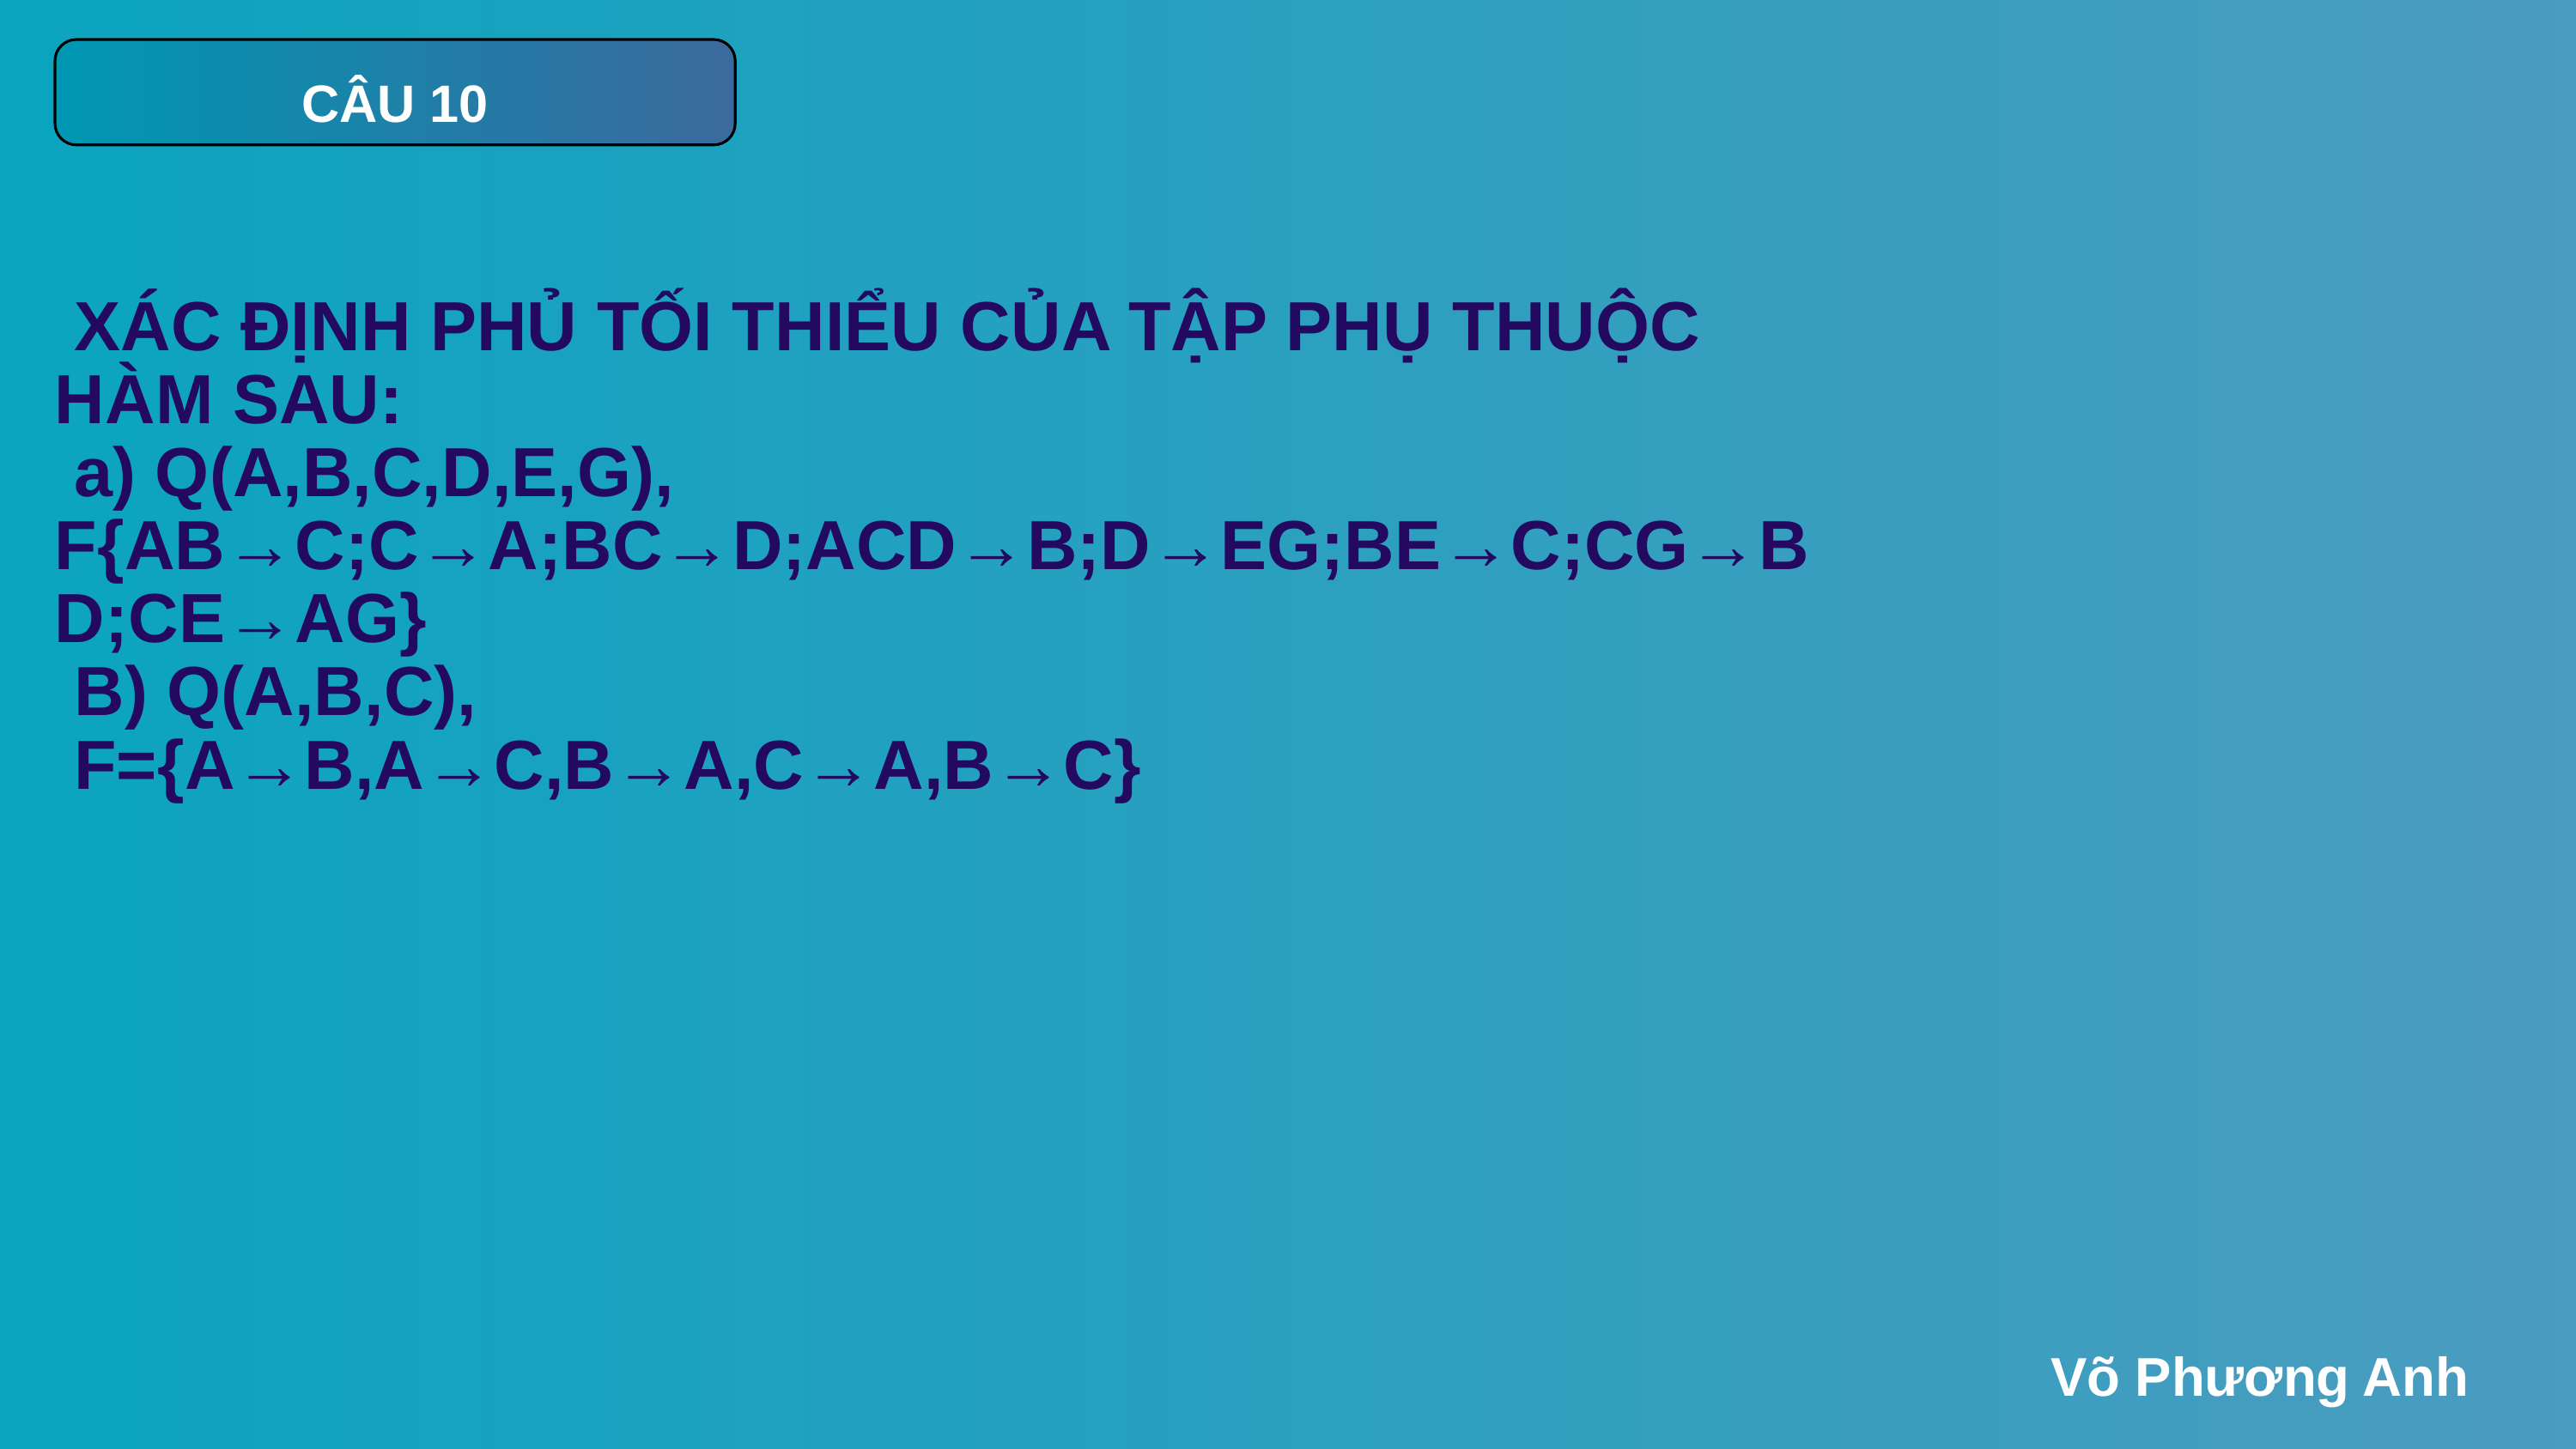

CÂU 10
 XÁC ĐỊNH PHỦ TỐI THIỂU CỦA TẬP PHỤ THUỘC HÀM SAU:
 a) Q(A,B,C,D,E,G),
F{AB→C;C→A;BC→D;ACD→B;D→EG;BE→C;CG→BD;CE→AG}
 B) Q(A,B,C),
 F={A→B,A→C,B→A,C→A,B→C}

Võ Phương Anh